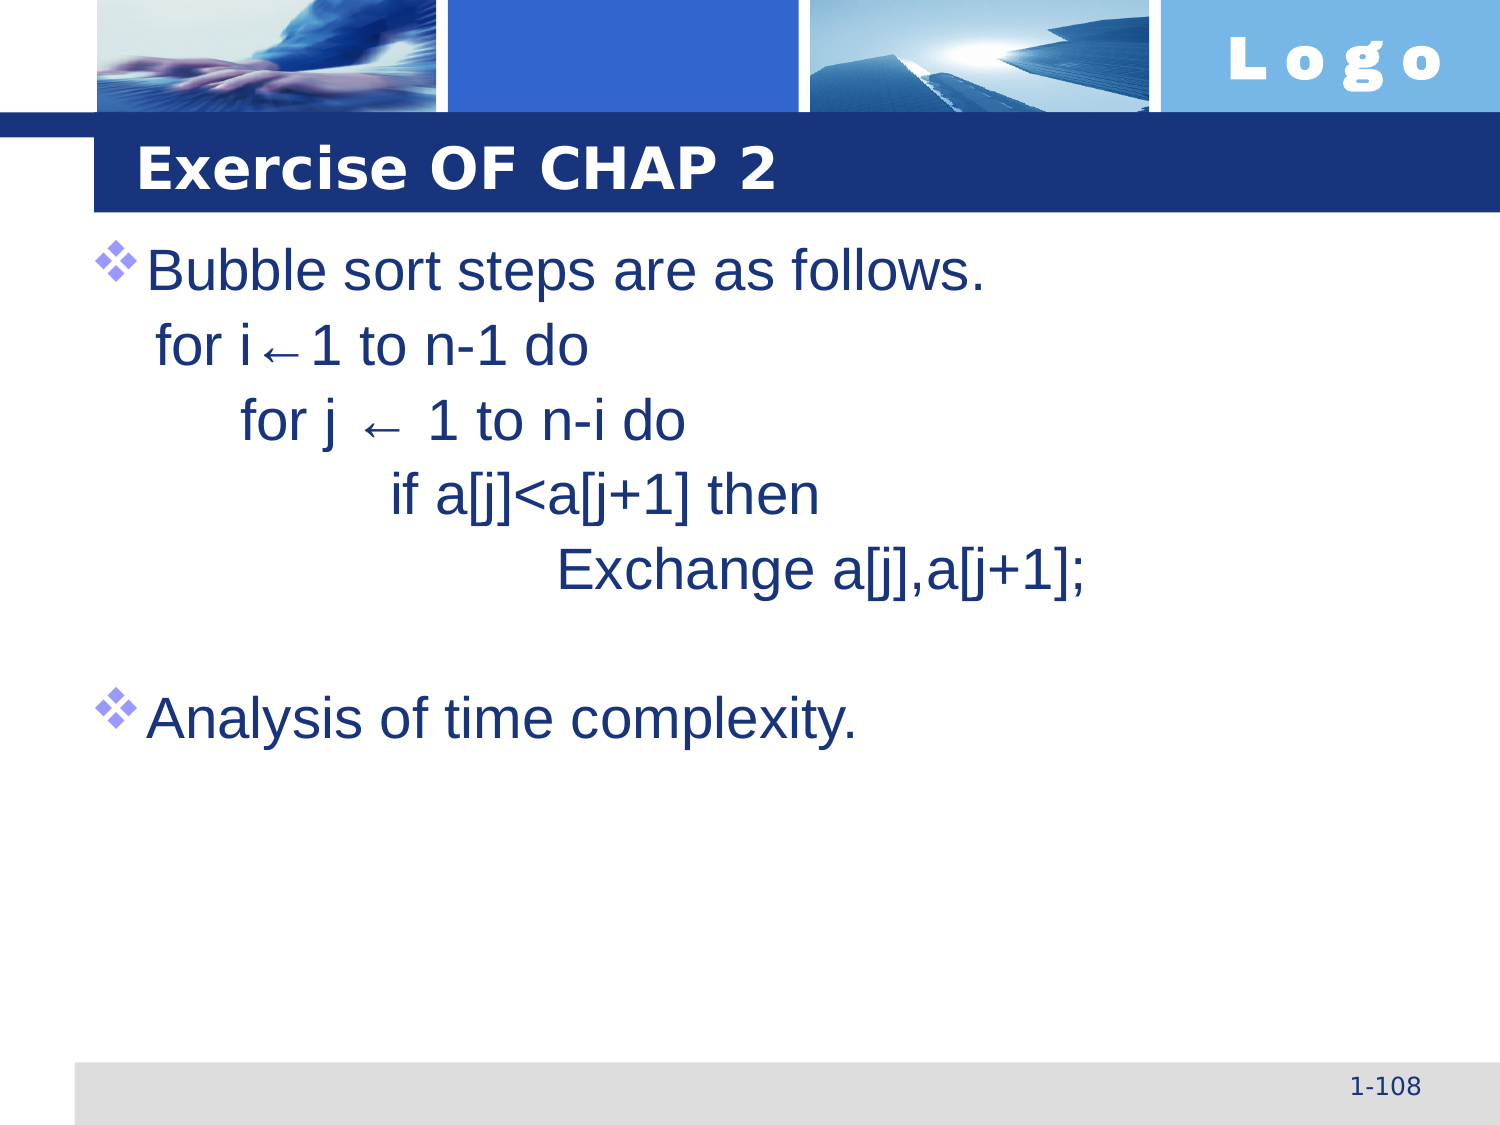

# Exercise OF CHAP 2
Bubble sort steps are as follows.
    for i←1 to n-1 do
	for j ← 1 to n-i do
		if a[j]<a[j+1] then
			 Exchange a[j],a[j+1];

Analysis of time complexity.
1-108